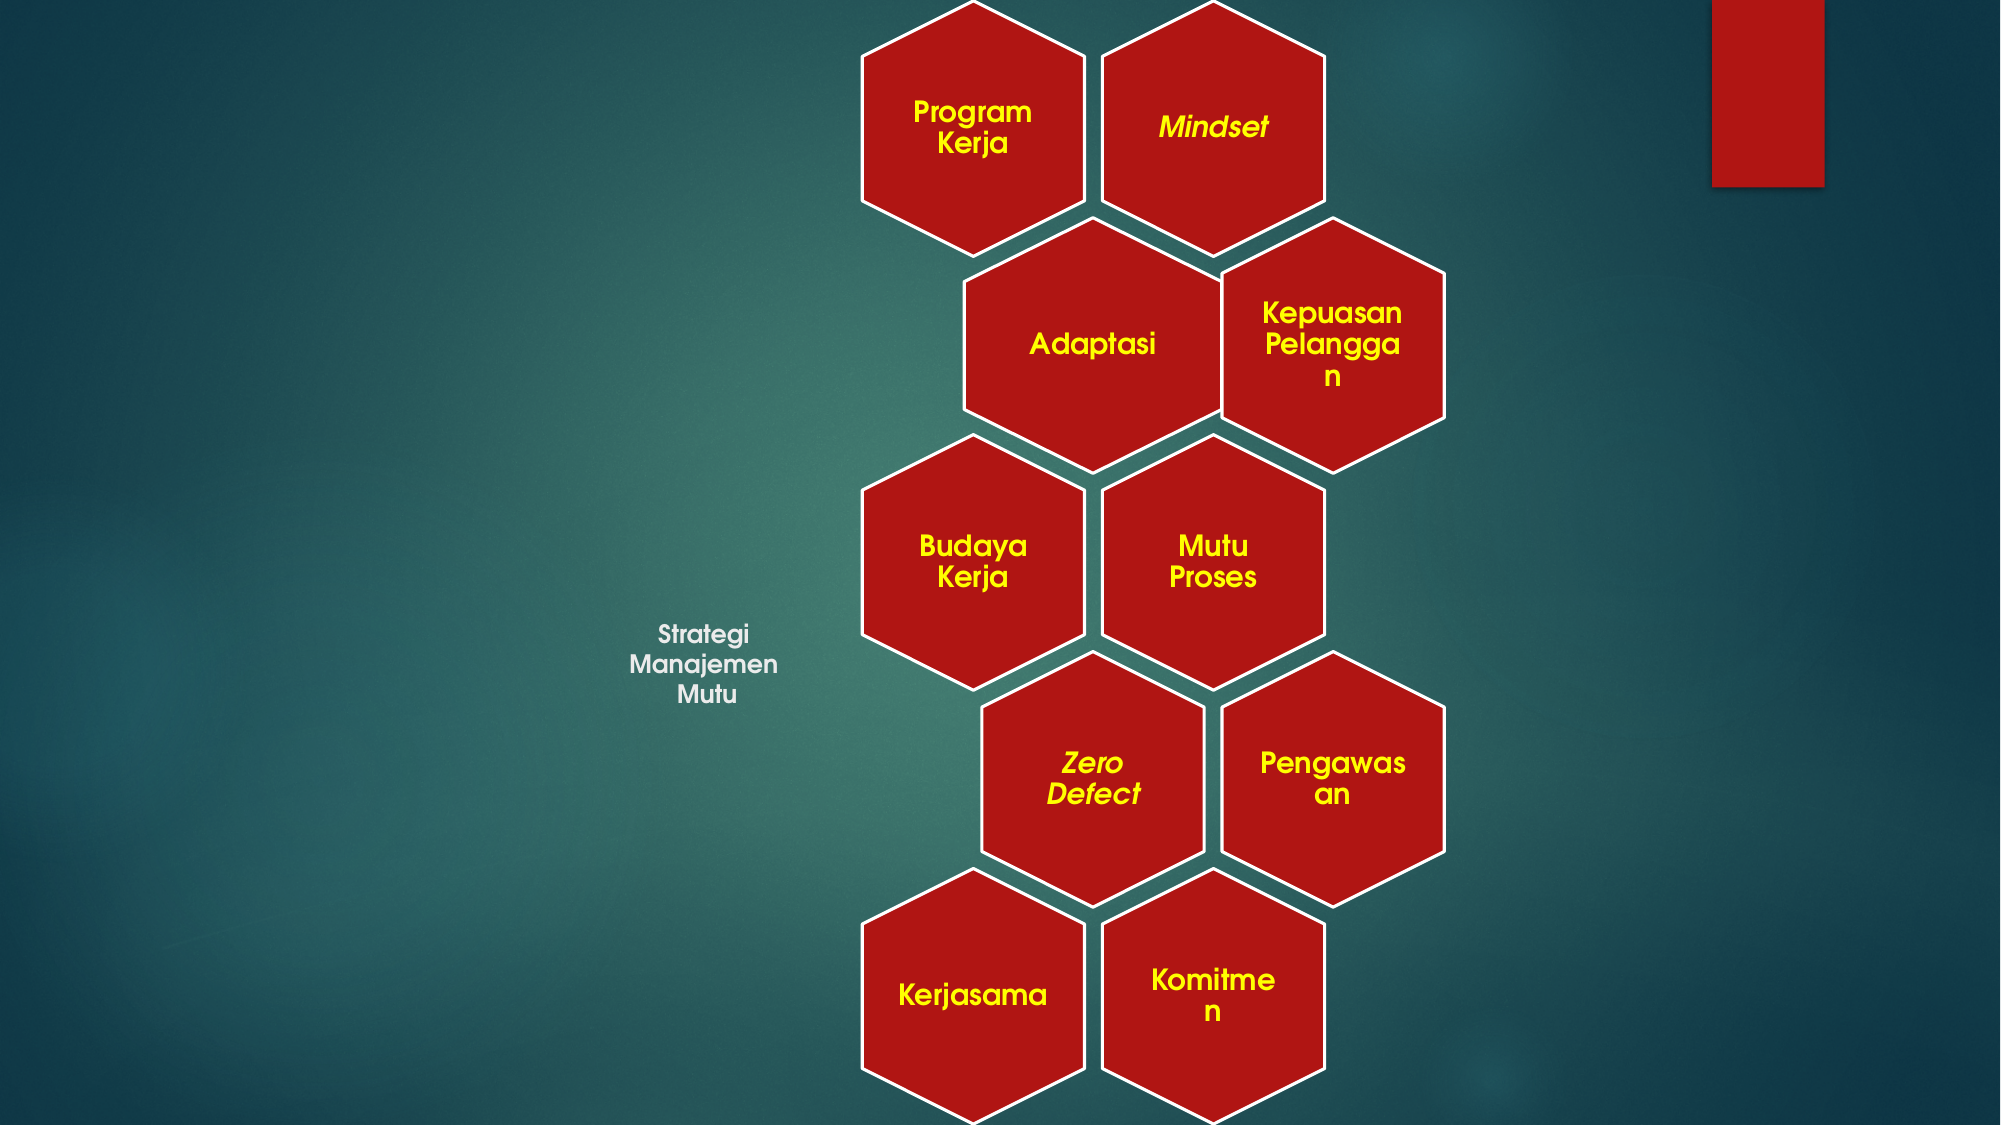

Mindset
Program Kerja
Adaptasi
Kepuasan Pelanggan
Mutu Proses
Budaya Kerja
Zero Defect
Pengawasan
Komitmen
Kerjasama
Strategi
Manajemen
Mutu